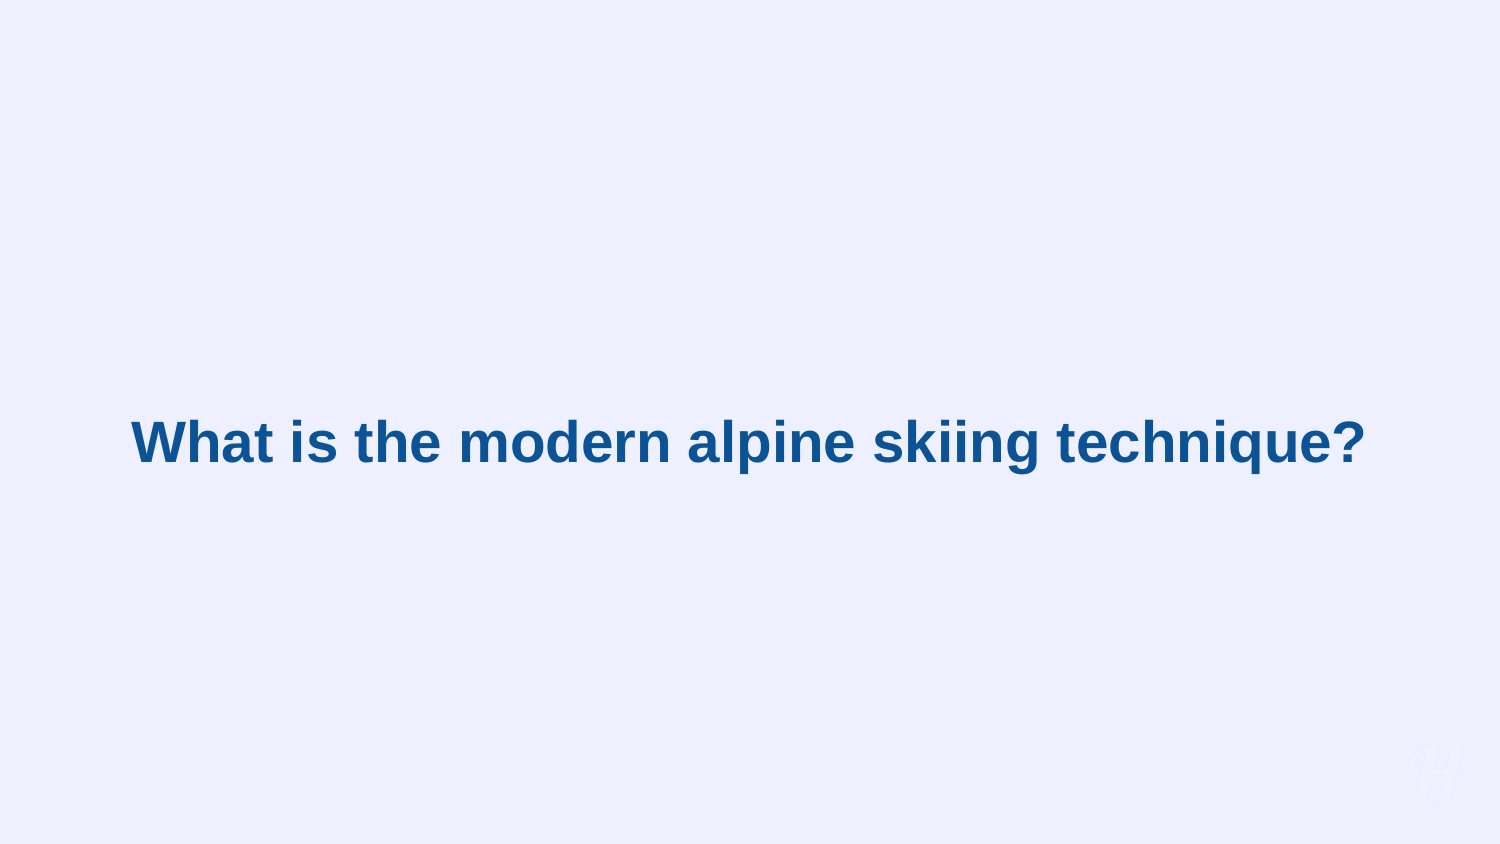

# What is the modern alpine skiing technique?